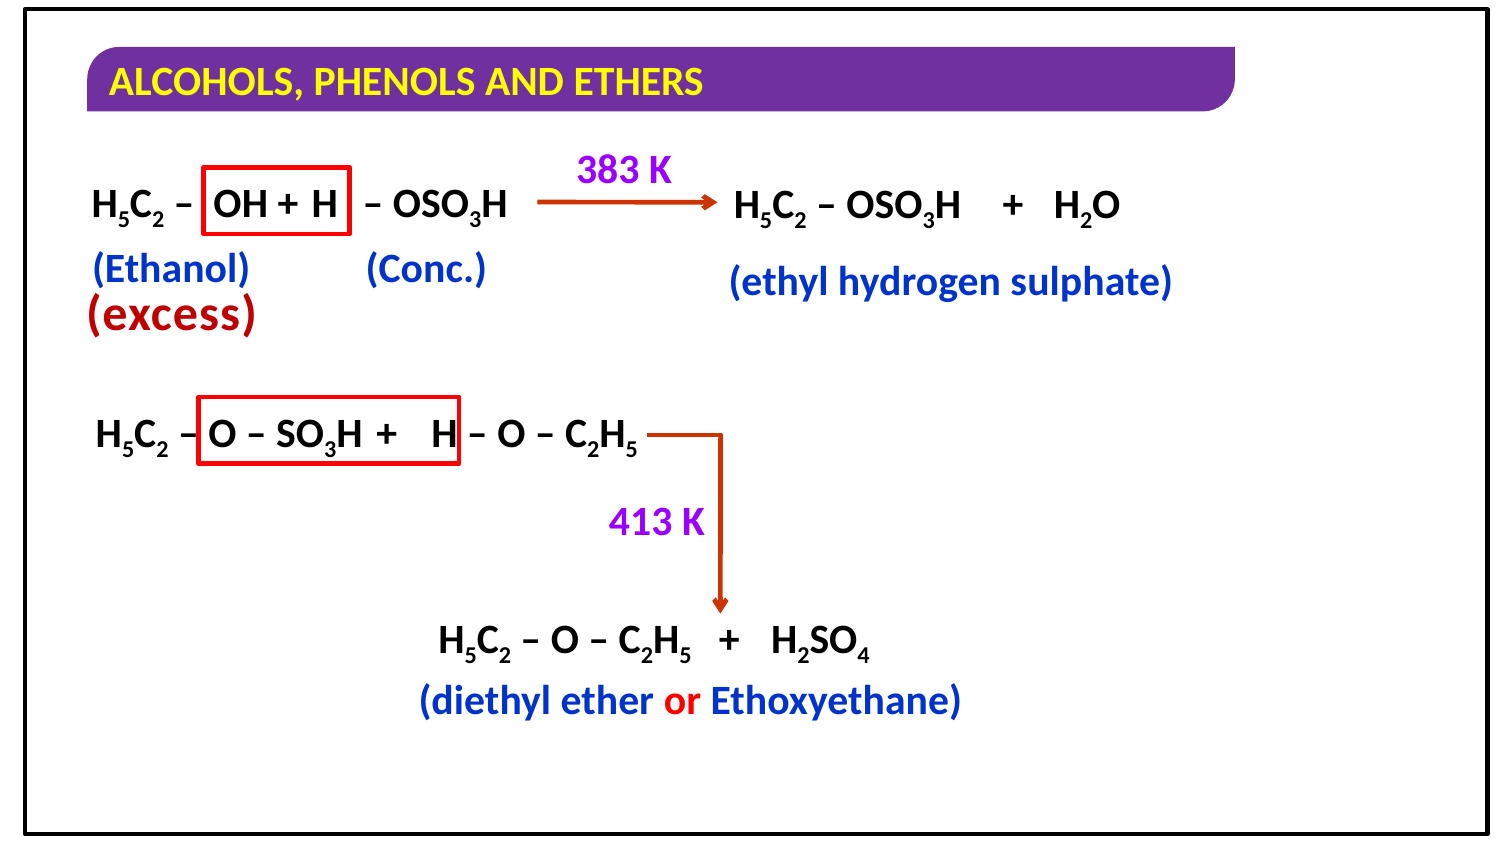

383 K

H5C2 –  OH
+
H
– OSO3H
H5C2 – OSO3H
+
H2O
(Ethanol)
(Conc.)
(ethyl hydrogen sulphate)
(excess)

H5C2 – O – SO3H
+
H – O – C2H5
413 K
H5C2 – O – C2H5
+
H2SO4
(diethyl ether or Ethoxyethane)